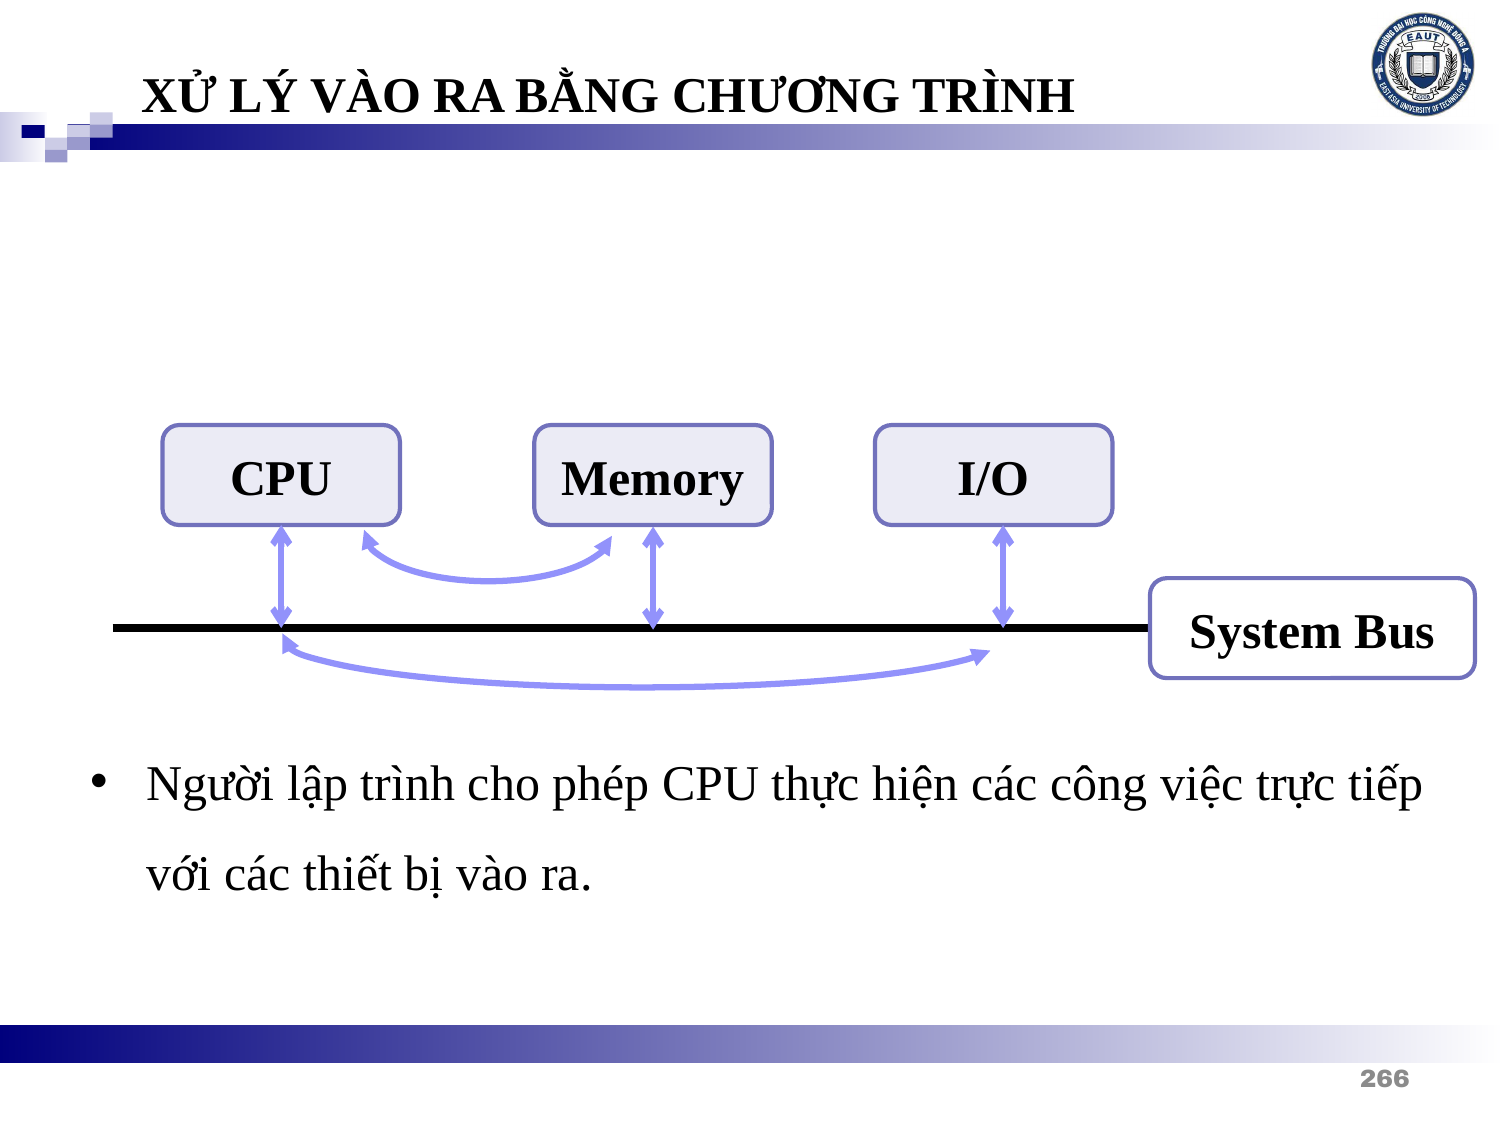

XỬ LÝ VÀO RA BẰNG CHƯƠNG TRÌNH
CPU
Memory
I/O

System Bus

Người lập trình cho phép CPU thực hiện các công việc trực tiếp với các thiết bị vào ra.

266